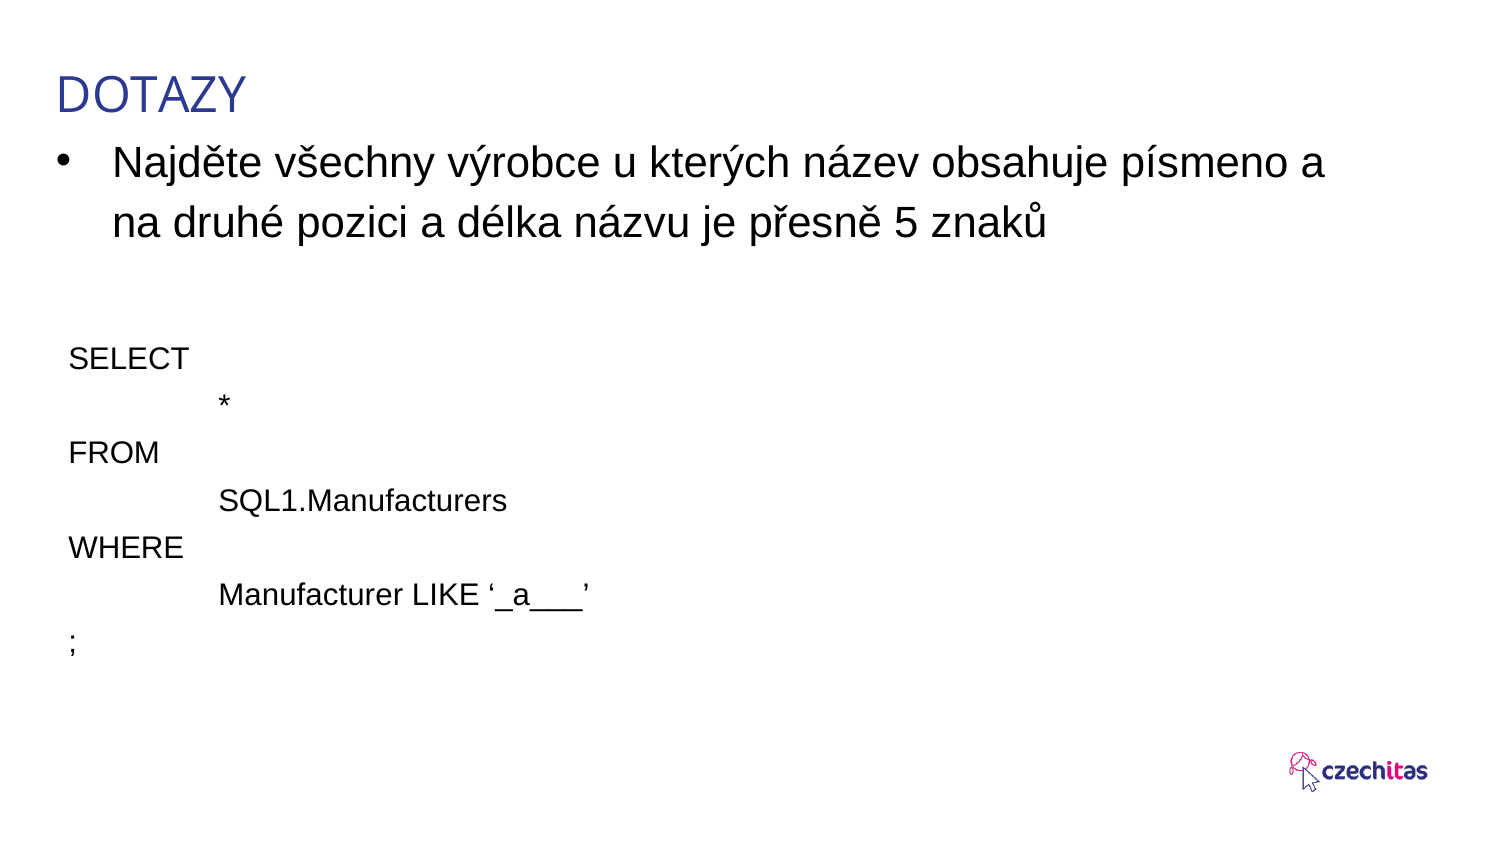

# DOTAZY
Najděte všechny výrobce u kterých název obsahuje písmeno a na druhé pozici a délka názvu je přesně 5 znaků

SELECT
	*
FROM
	SQL1.Manufacturers
WHERE
	Manufacturer LIKE ‘_a___’
;